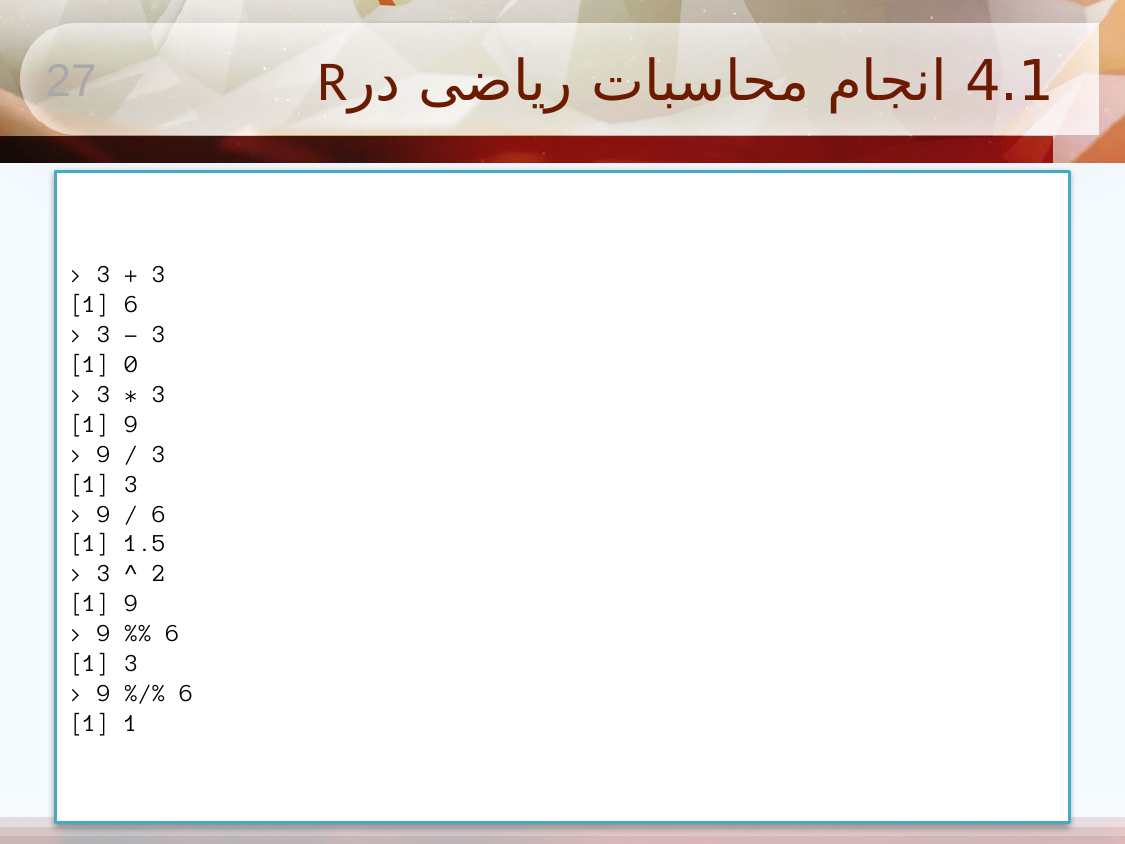

# 4.1 انجام محاسبات ریاضی درR
27
> 3 + 3
[1] 6
> 3 - 3
[1] 0
> 3 * 3
[1] 9
> 9 / 3
[1] 3
> 9 / 6
[1] 1.5
> 3 ^ 2
[1] 9
> 9 %% 6
[1] 3
> 9 %/% 6
[1] 1